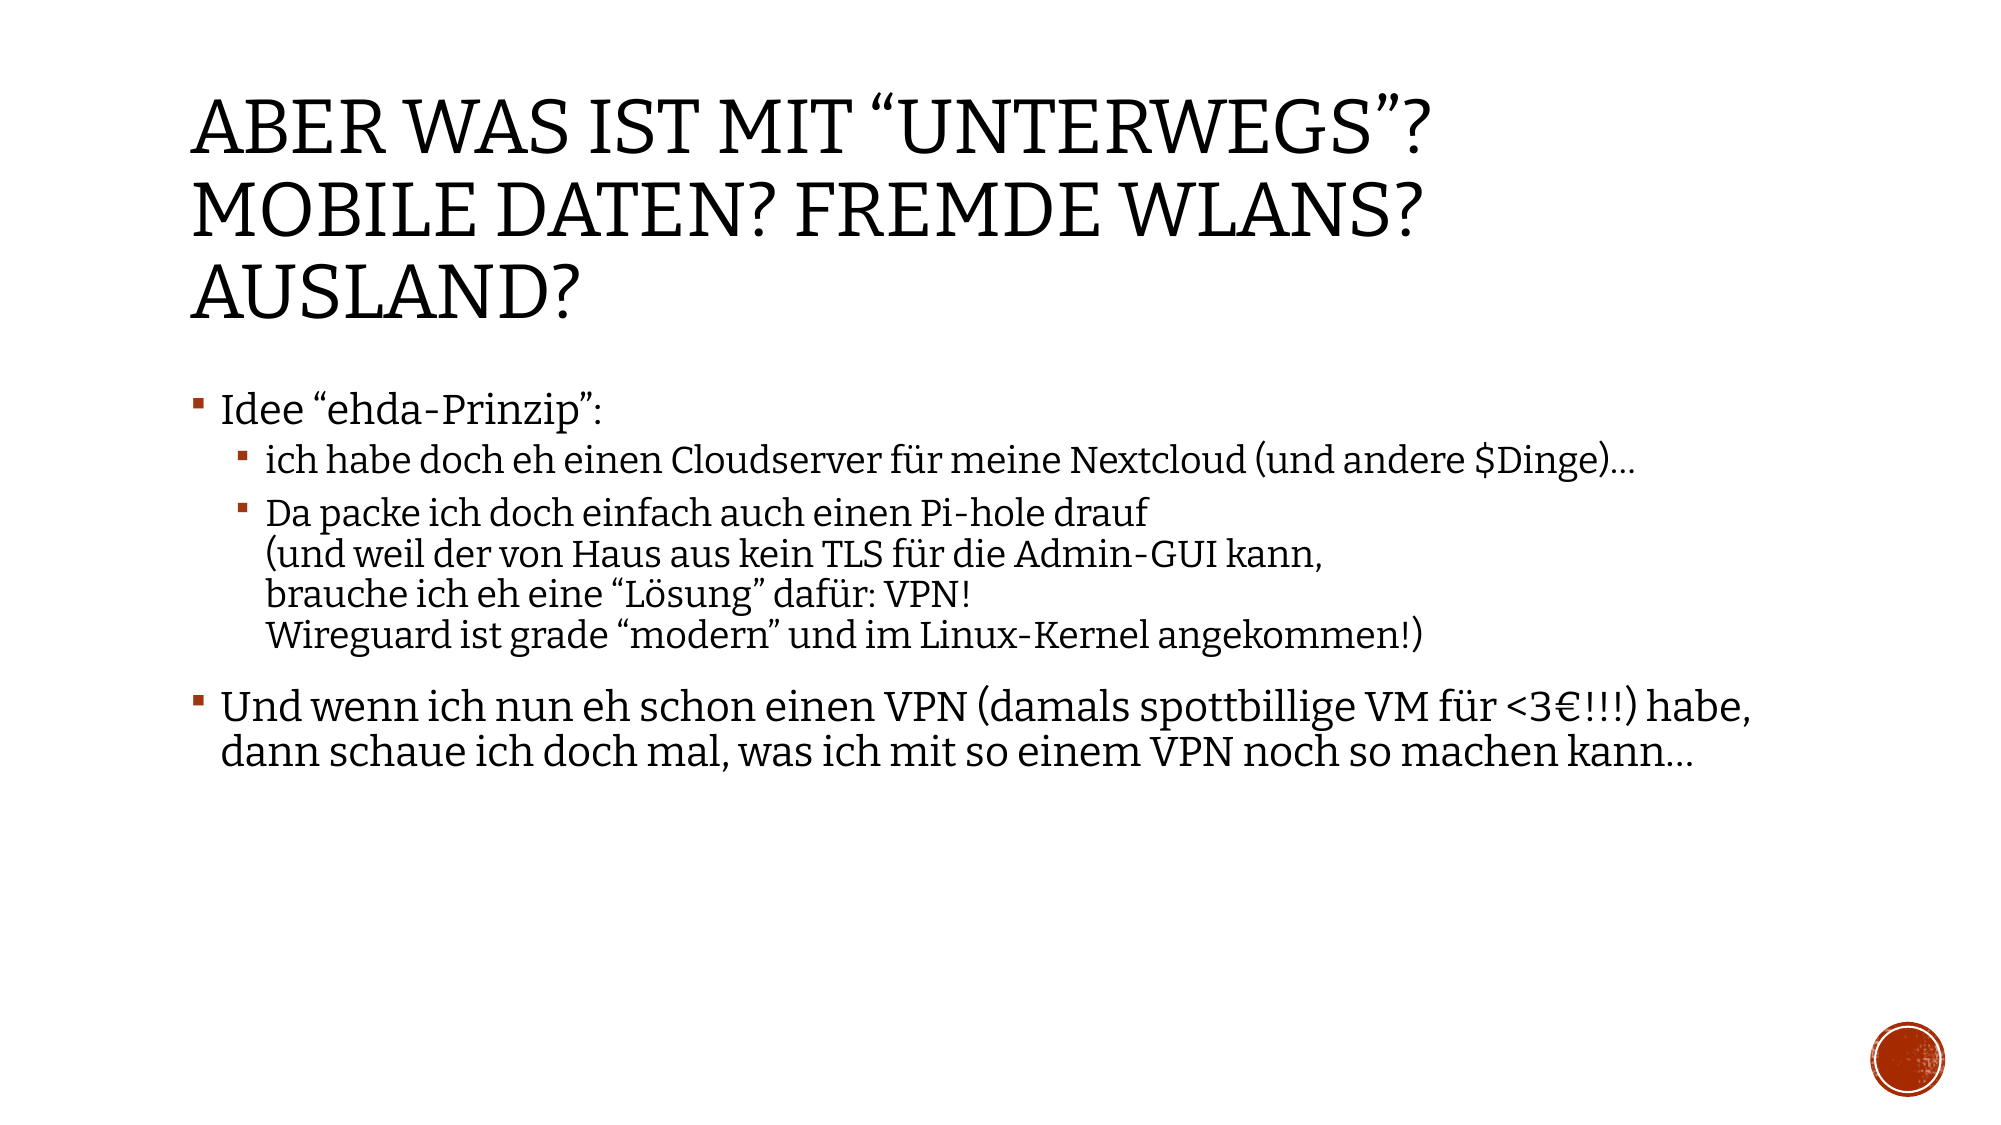

# Aber was ist mit “unterwegs”? Mobile Daten? fremde WLANs? Ausland?
Idee “ehda-Prinzip”:
ich habe doch eh einen Cloudserver für meine Nextcloud (und andere $Dinge)…
Da packe ich doch einfach auch einen Pi-hole drauf
(und weil der von Haus aus kein TLS für die Admin-GUI kann,
brauche ich eh eine “Lösung” dafür: VPN!
Wireguard ist grade “modern” und im Linux-Kernel angekommen!)
Und wenn ich nun eh schon einen VPN (damals spottbillige VM für <3€!!!) habe, dann schaue ich doch mal, was ich mit so einem VPN noch so machen kann…